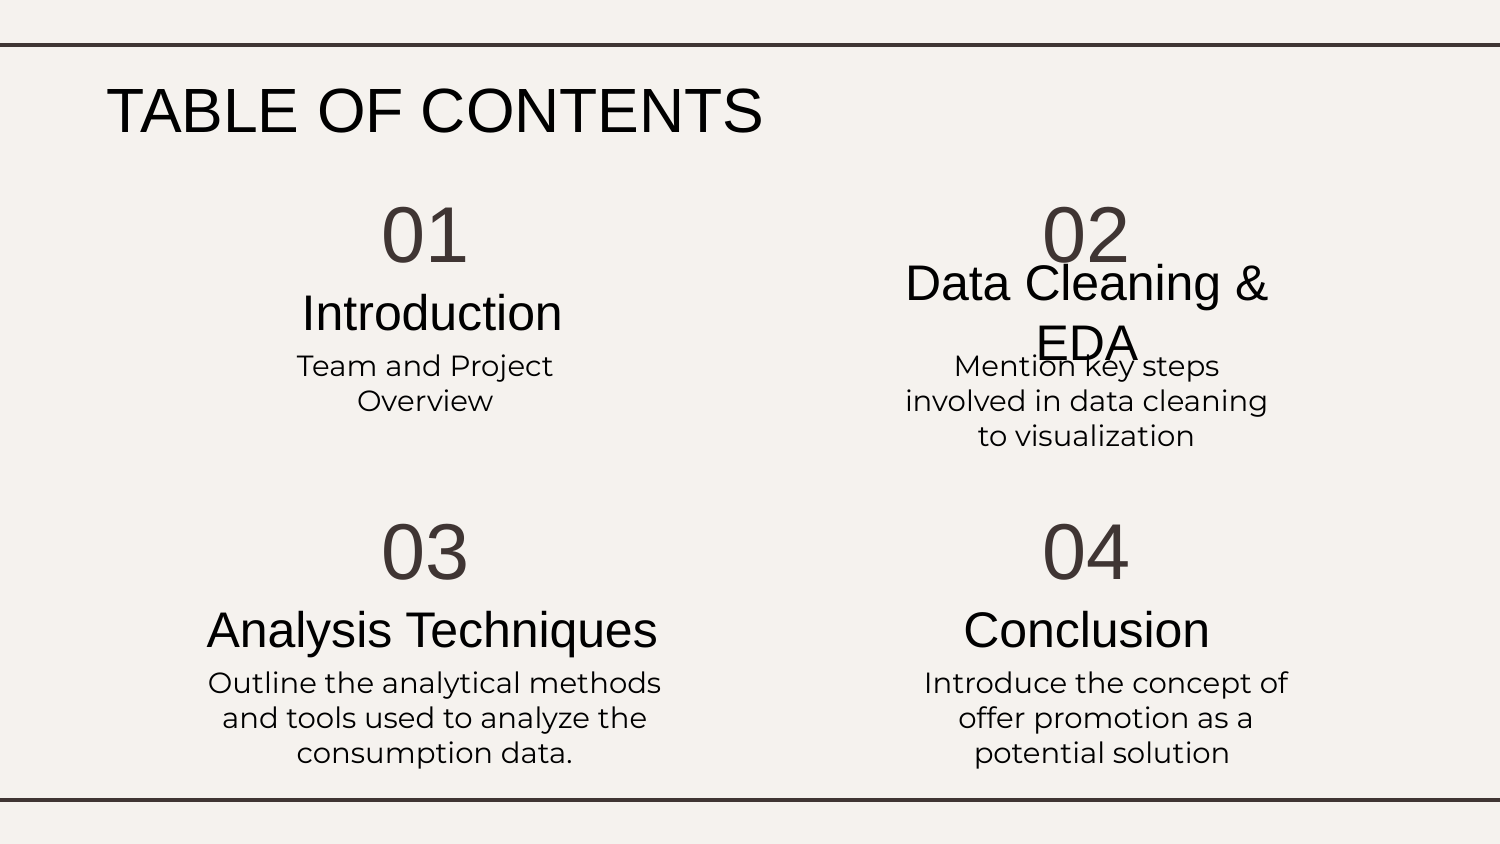

# TABLE OF CONTENTS
01
02
Introduction
Data Cleaning & EDA
Team and Project Overview
Mention key steps involved in data cleaning to visualization
03
04
Analysis Techniques
Conclusion
Outline the analytical methods and tools used to analyze the consumption data.
Introduce the concept of offer promotion as a potential solution